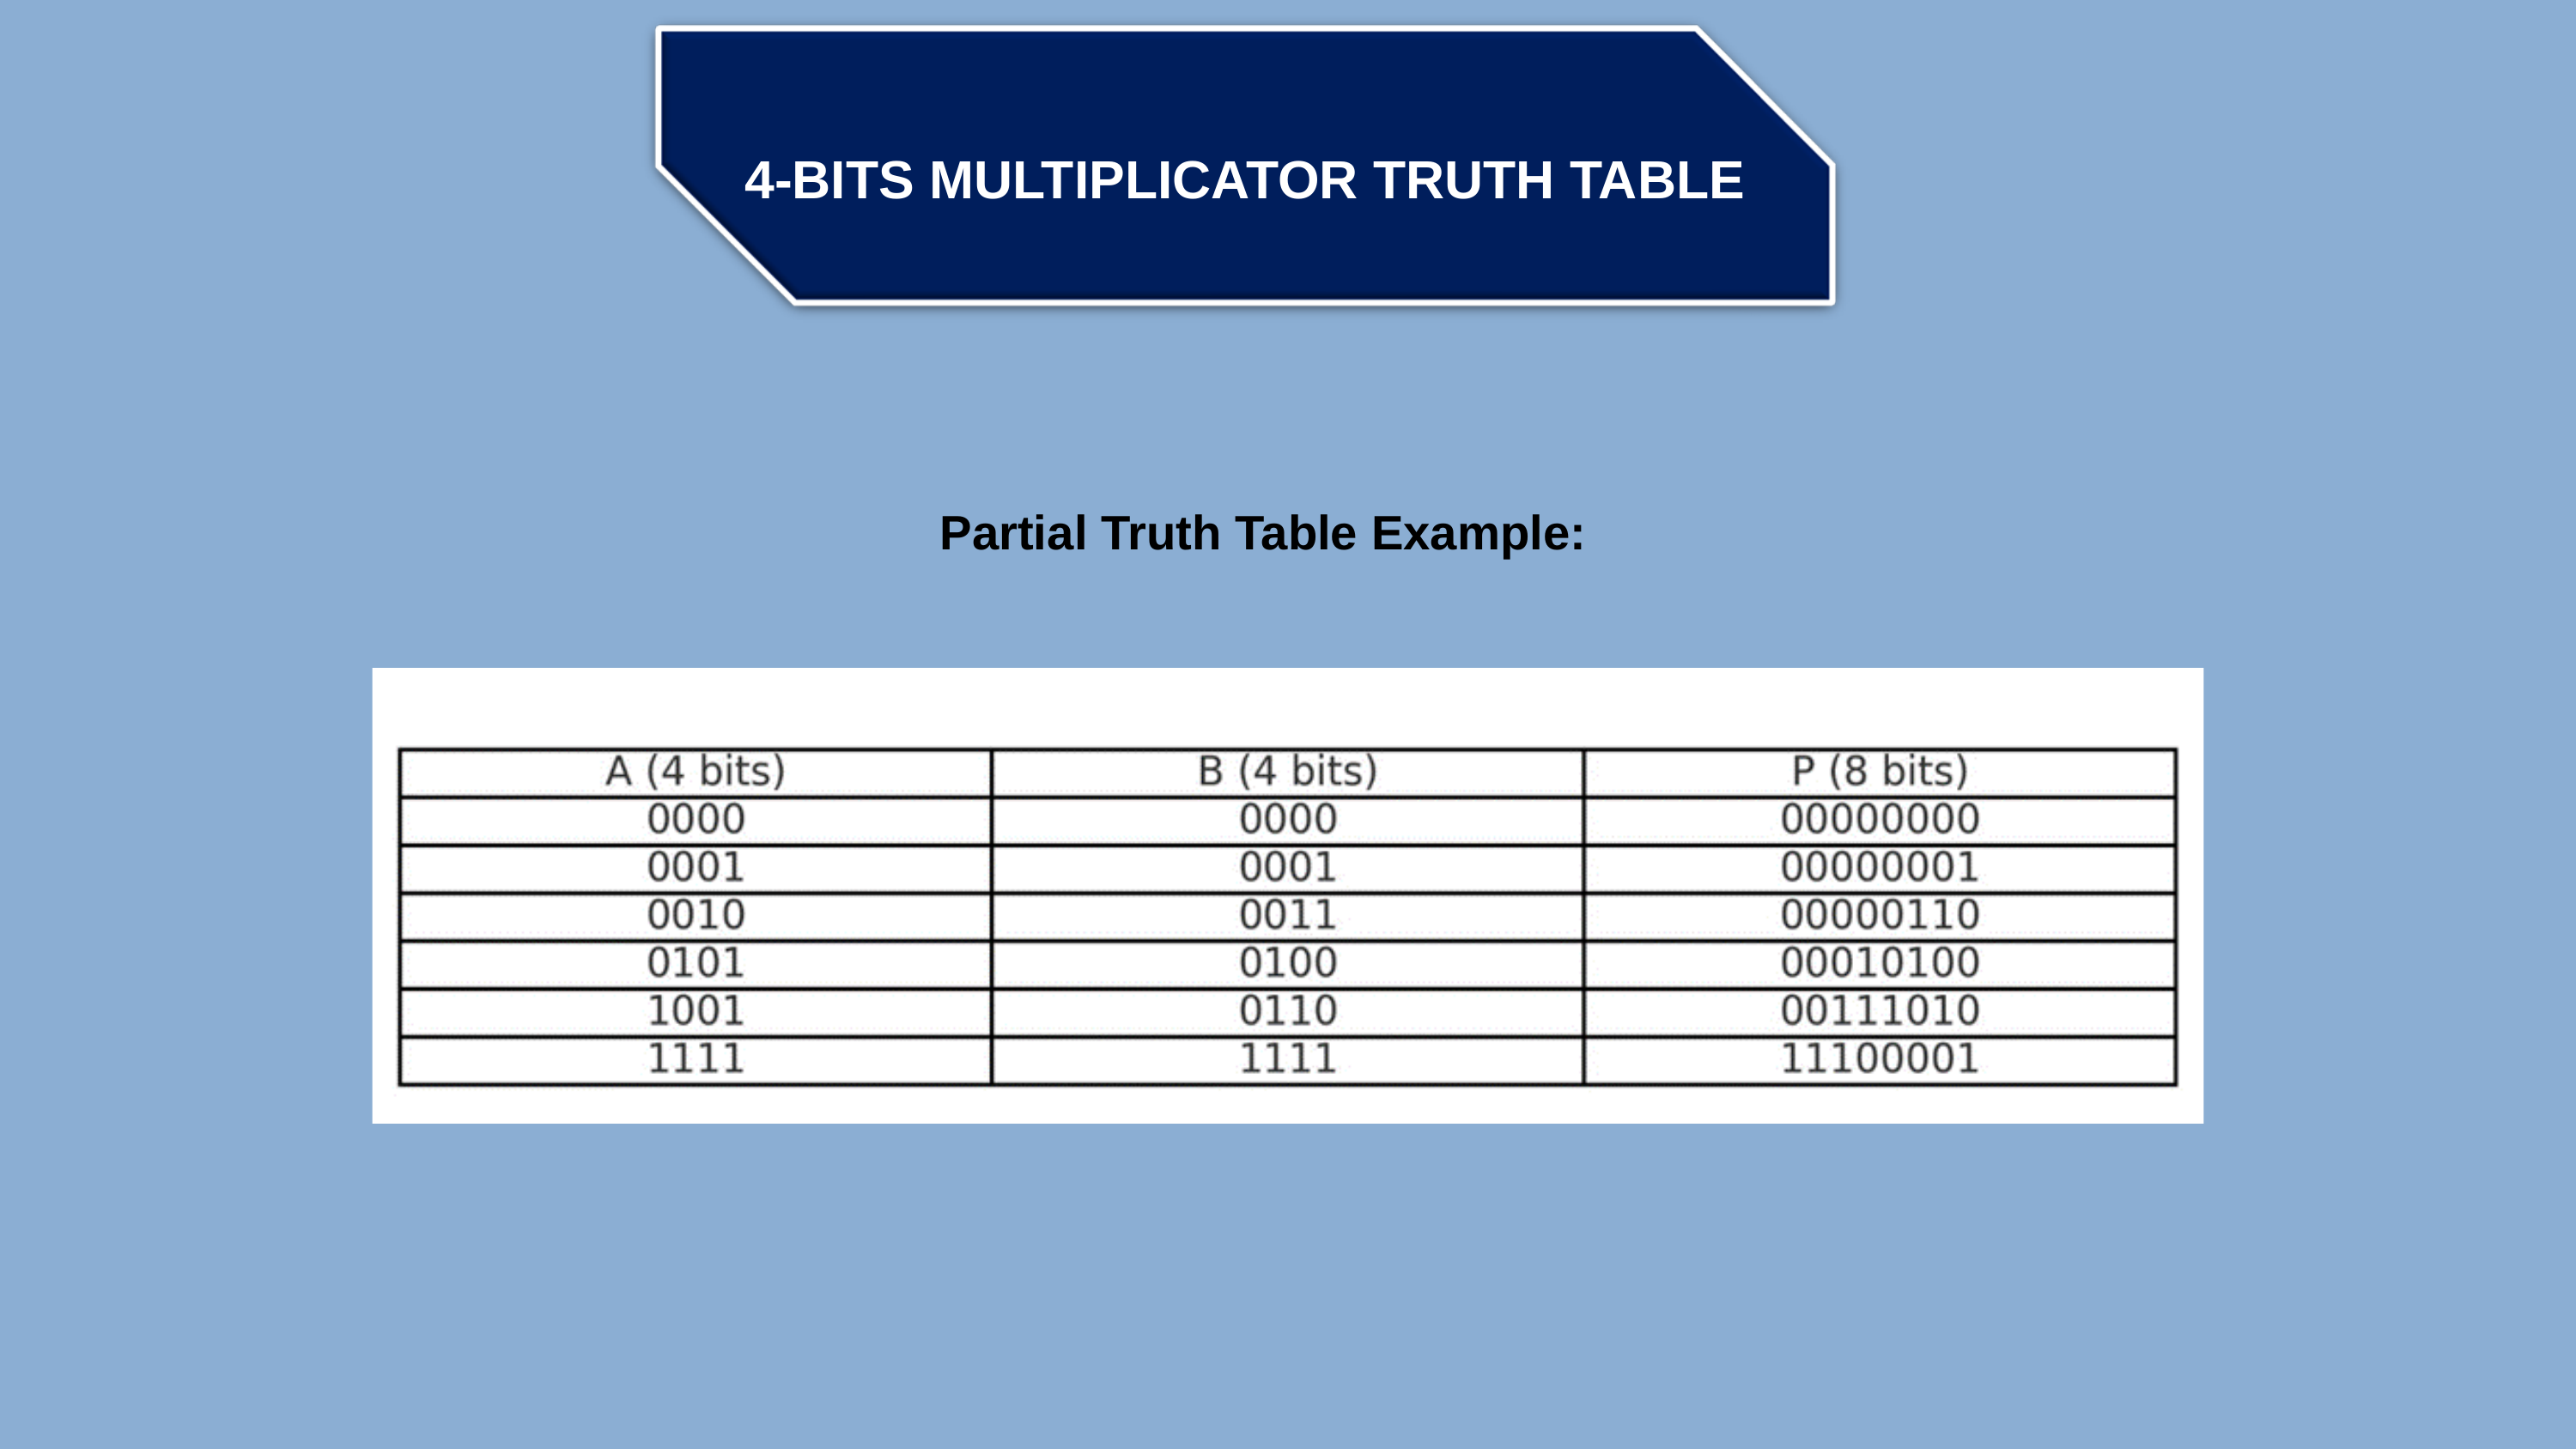

4-BITS MULTIPLICATOR TRUTH TABLE
Partial Truth Table Example: